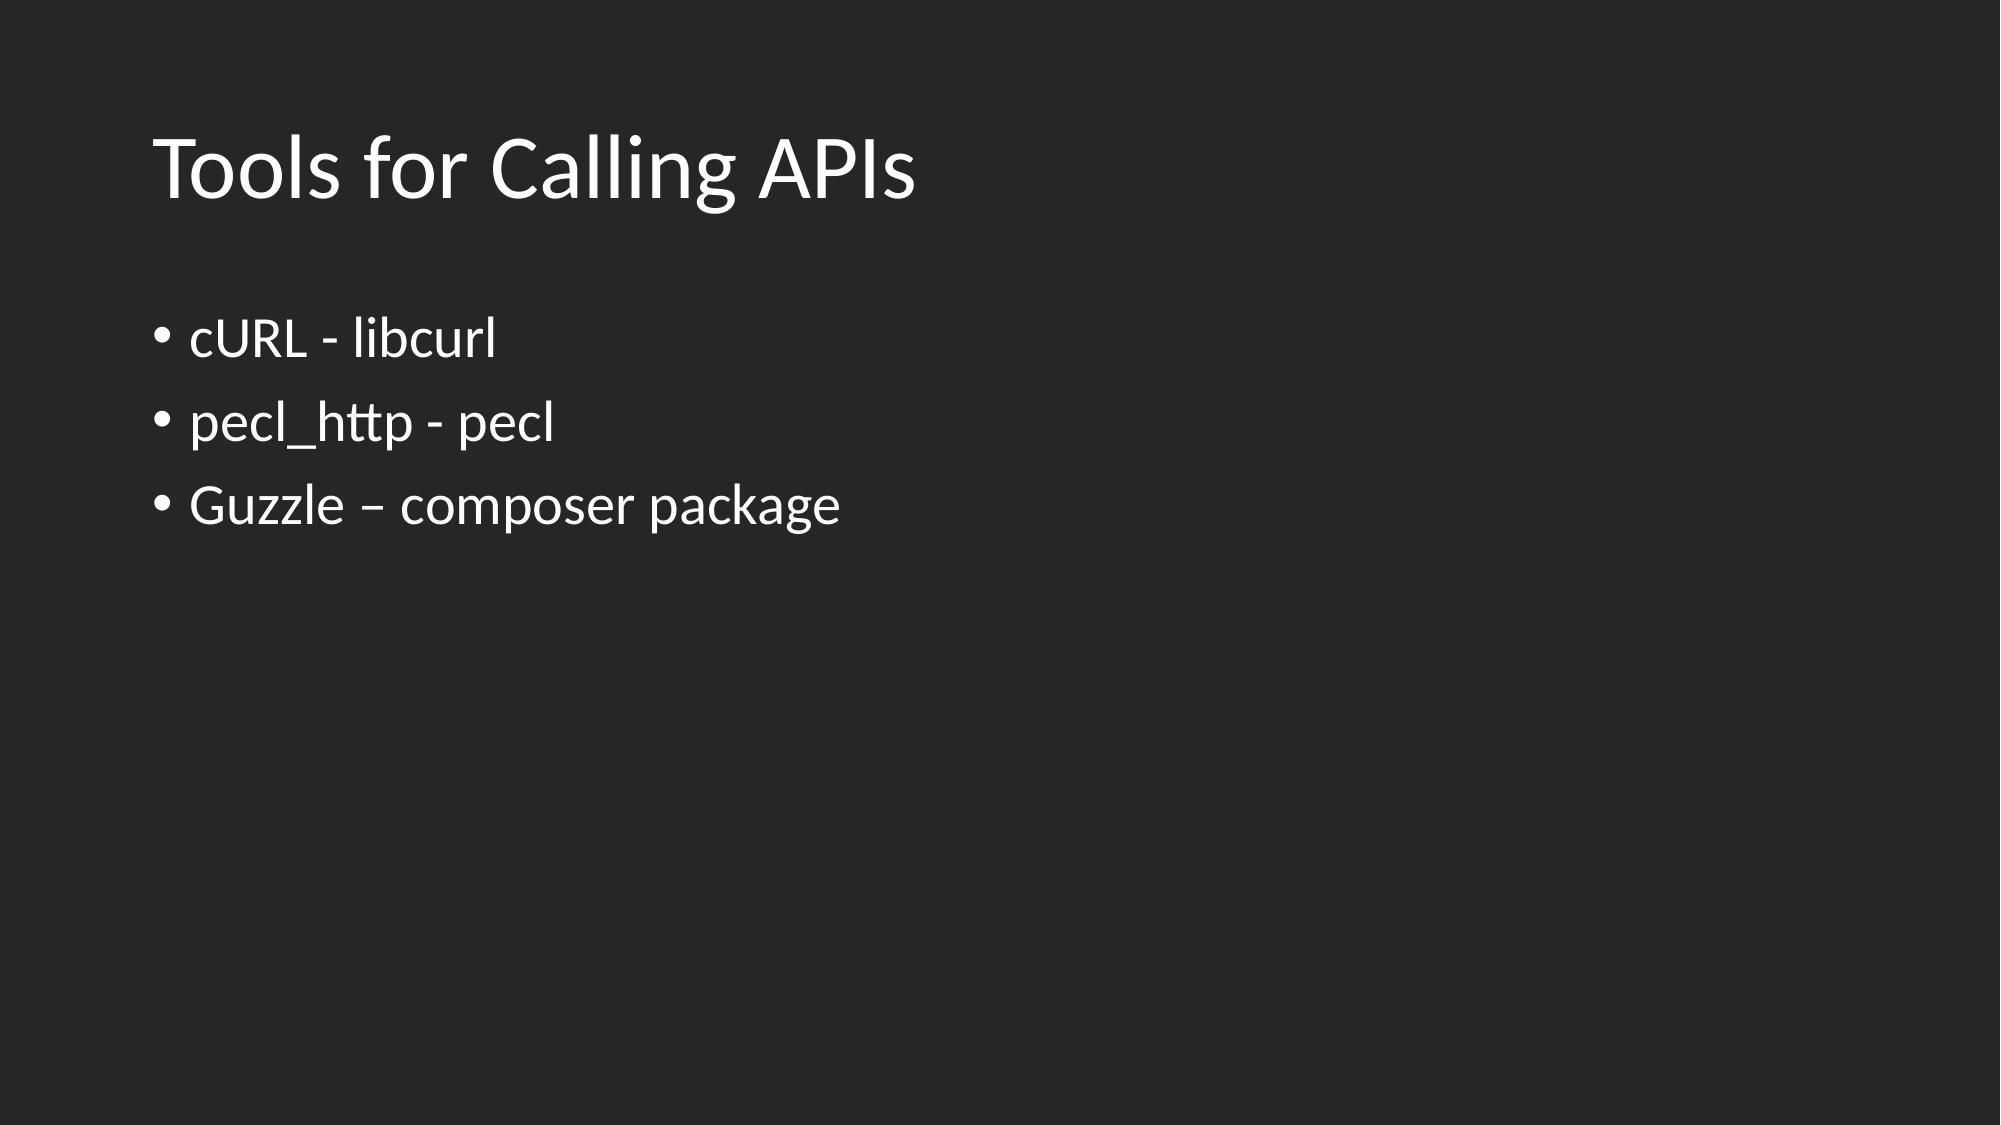

# Tools for Calling APIs
cURL - libcurl
pecl_http - pecl
Guzzle – composer package